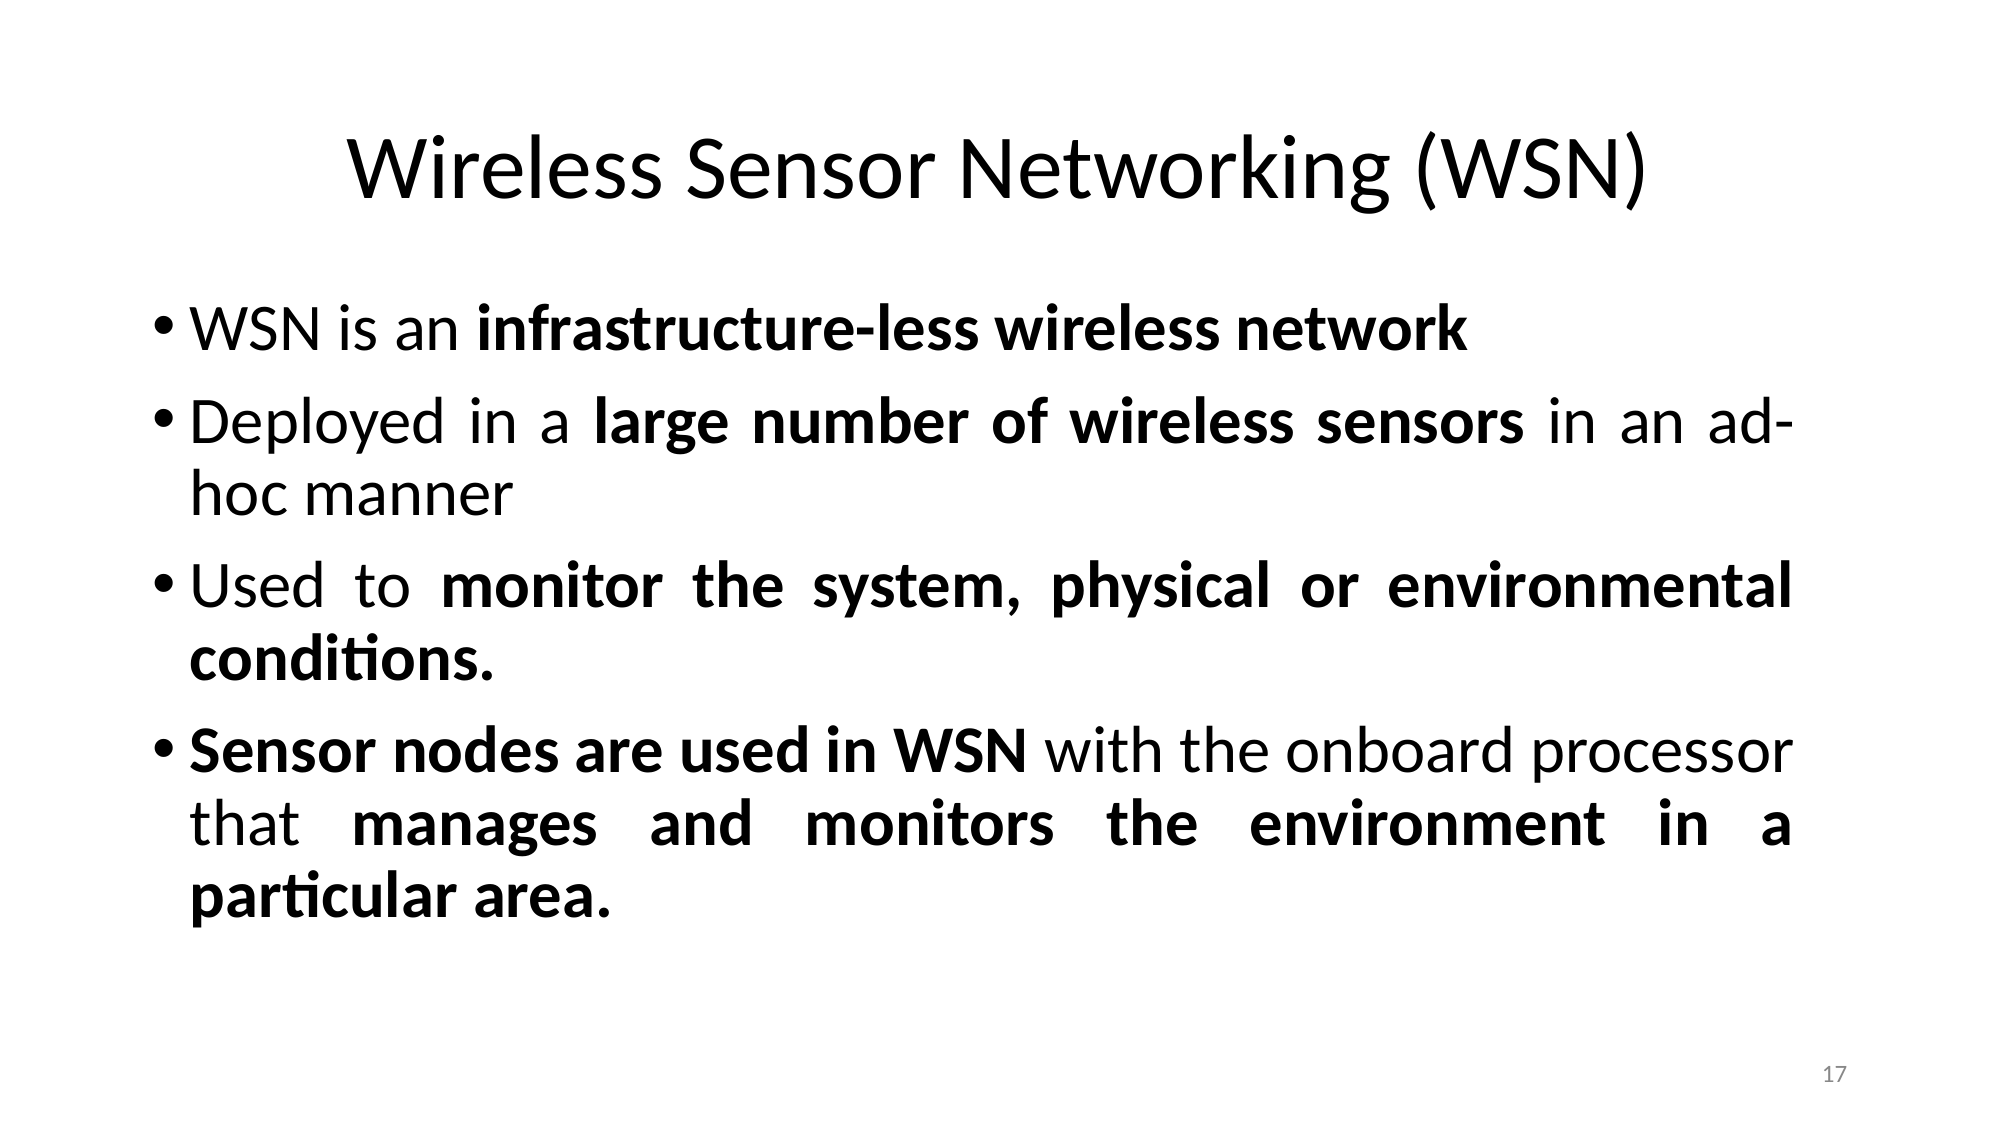

# Wireless Sensor Networking (WSN)

WSN is an infrastructure-less wireless network
Deployed in a large number of wireless sensors in an ad-hoc manner
Used to monitor the system, physical or environmental conditions.
Sensor nodes are used in WSN with the onboard processor that manages and monitors the environment in a particular area.

17